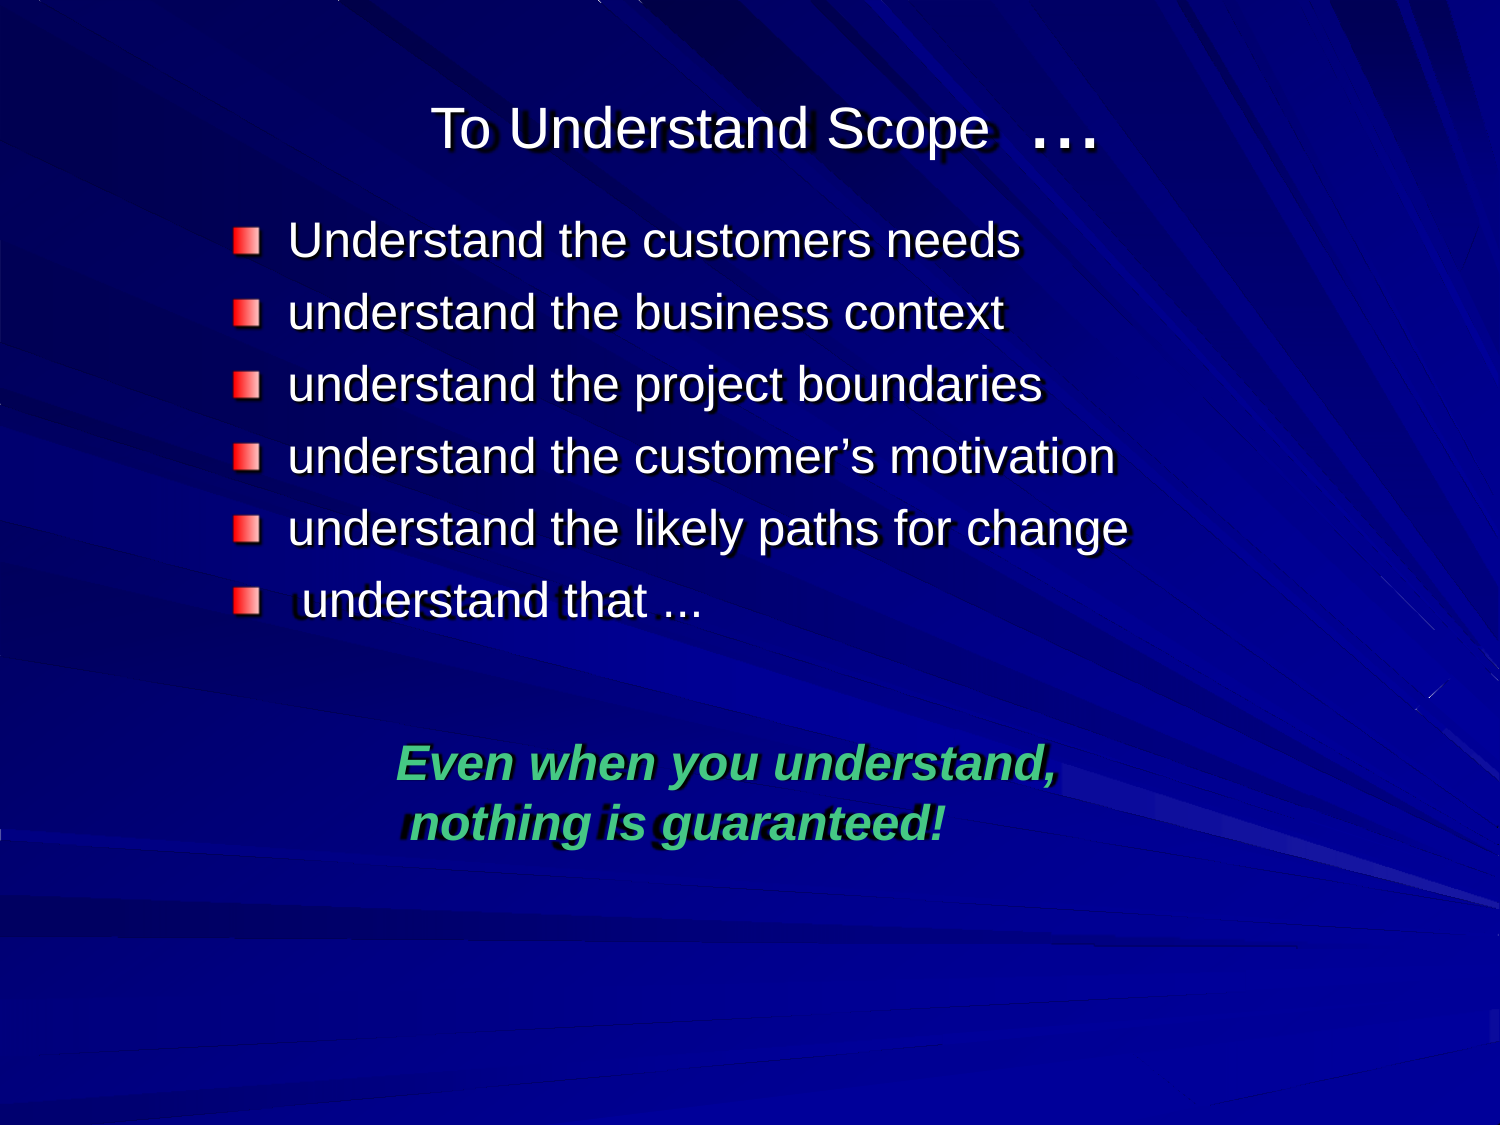

# To Understand Scope	...

Understand the customers needs  understand the business context  understand the project boundaries  understand the customer’s motivation  understand the likely paths for change  understand that ...

Even when you understand,  nothing is guaranteed!